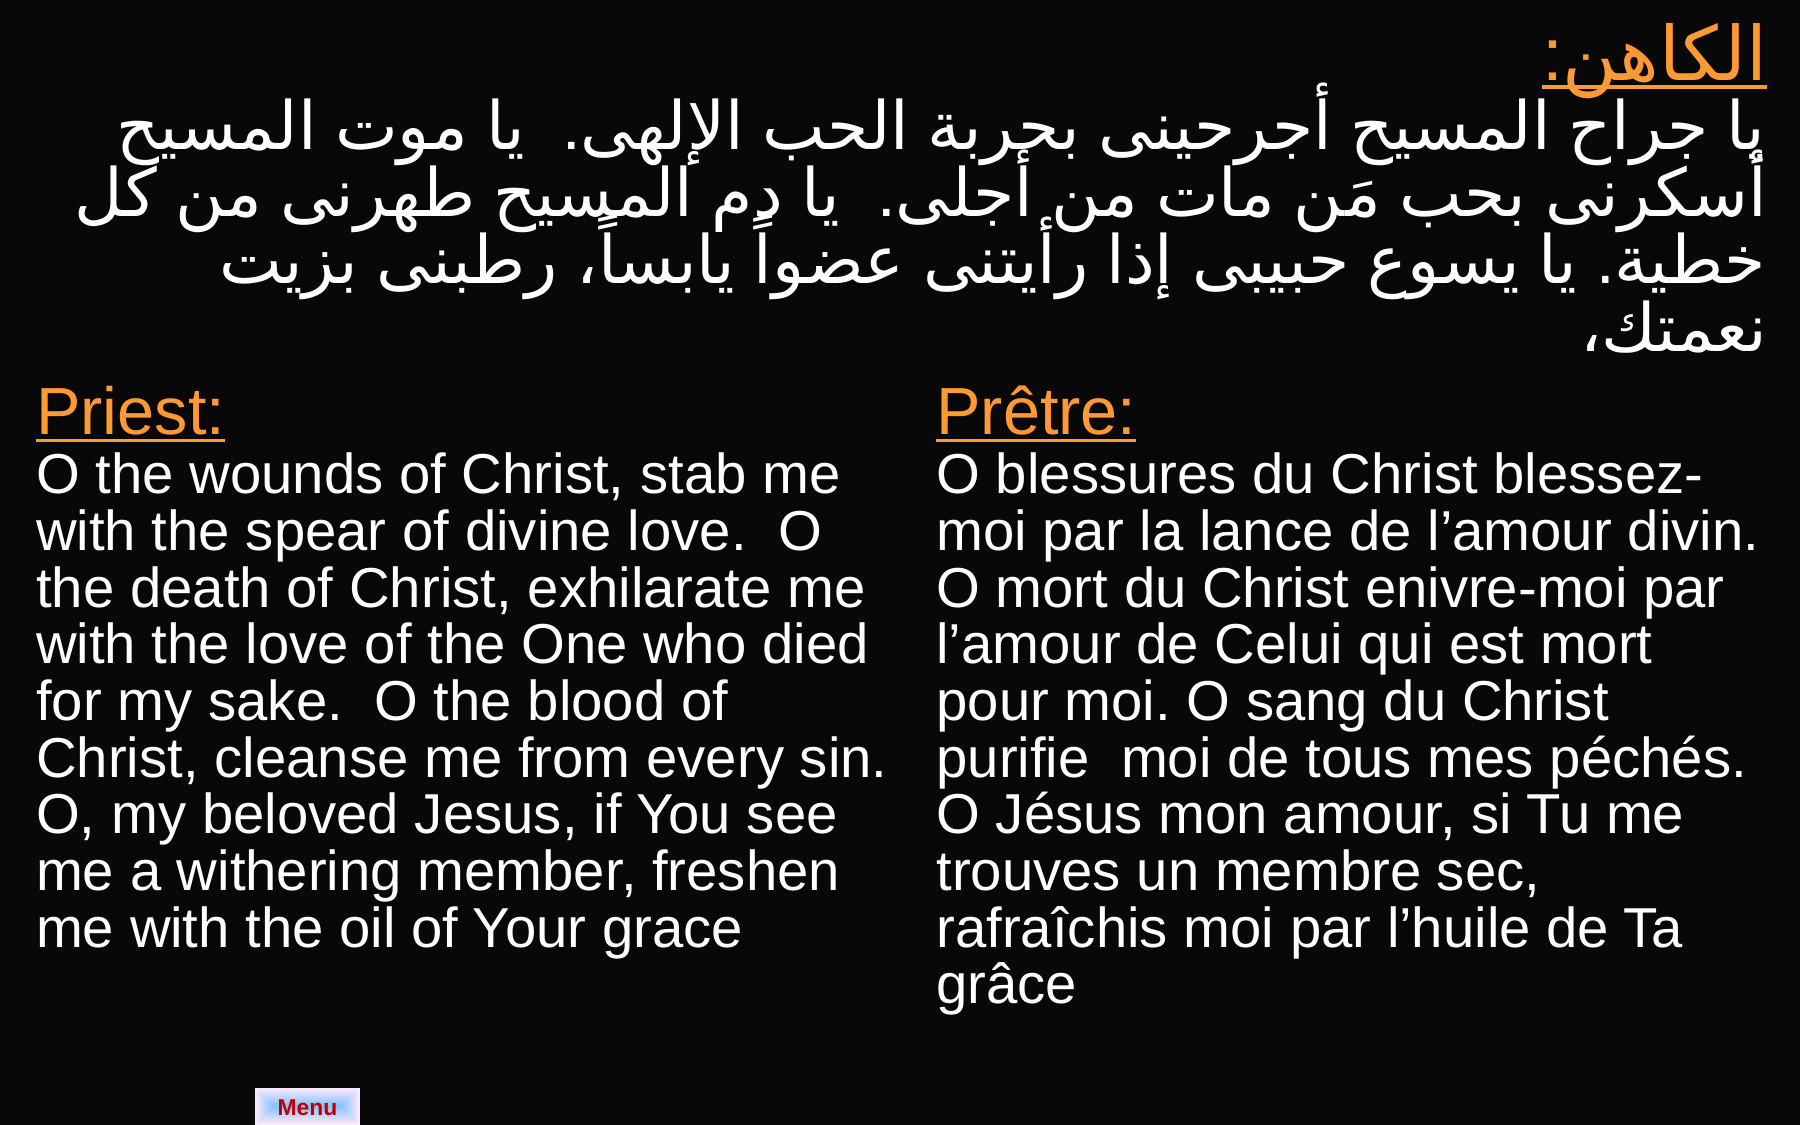

| الكاهن: يا جراح المسيح أجرحينى بحربة الحب الإلهى. يا موت المسيح أسكرنى بحب مَن مات من أجلى. يا دم المسيح طهرنى من كل خطية. يا يسوع حبيبى إذا رأيتنى عضواً يابساً، رطبنى بزيت نعمتك، |  |
| --- | --- |
| Priest: O the wounds of Christ, stab me with the spear of divine love. O the death of Christ, exhilarate me with the love of the One who died for my sake. O the blood of Christ, cleanse me from every sin. O, my beloved Jesus, if You see me a withering member, freshen me with the oil of Your grace | Prêtre: O blessures du Christ blessez-moi par la lance de l’amour divin. O mort du Christ enivre-moi par l’amour de Celui qui est mort pour moi. O sang du Christ purifie moi de tous mes péchés. O Jésus mon amour, si Tu me trouves un membre sec, rafraîchis moi par l’huile de Ta grâce |

Menu